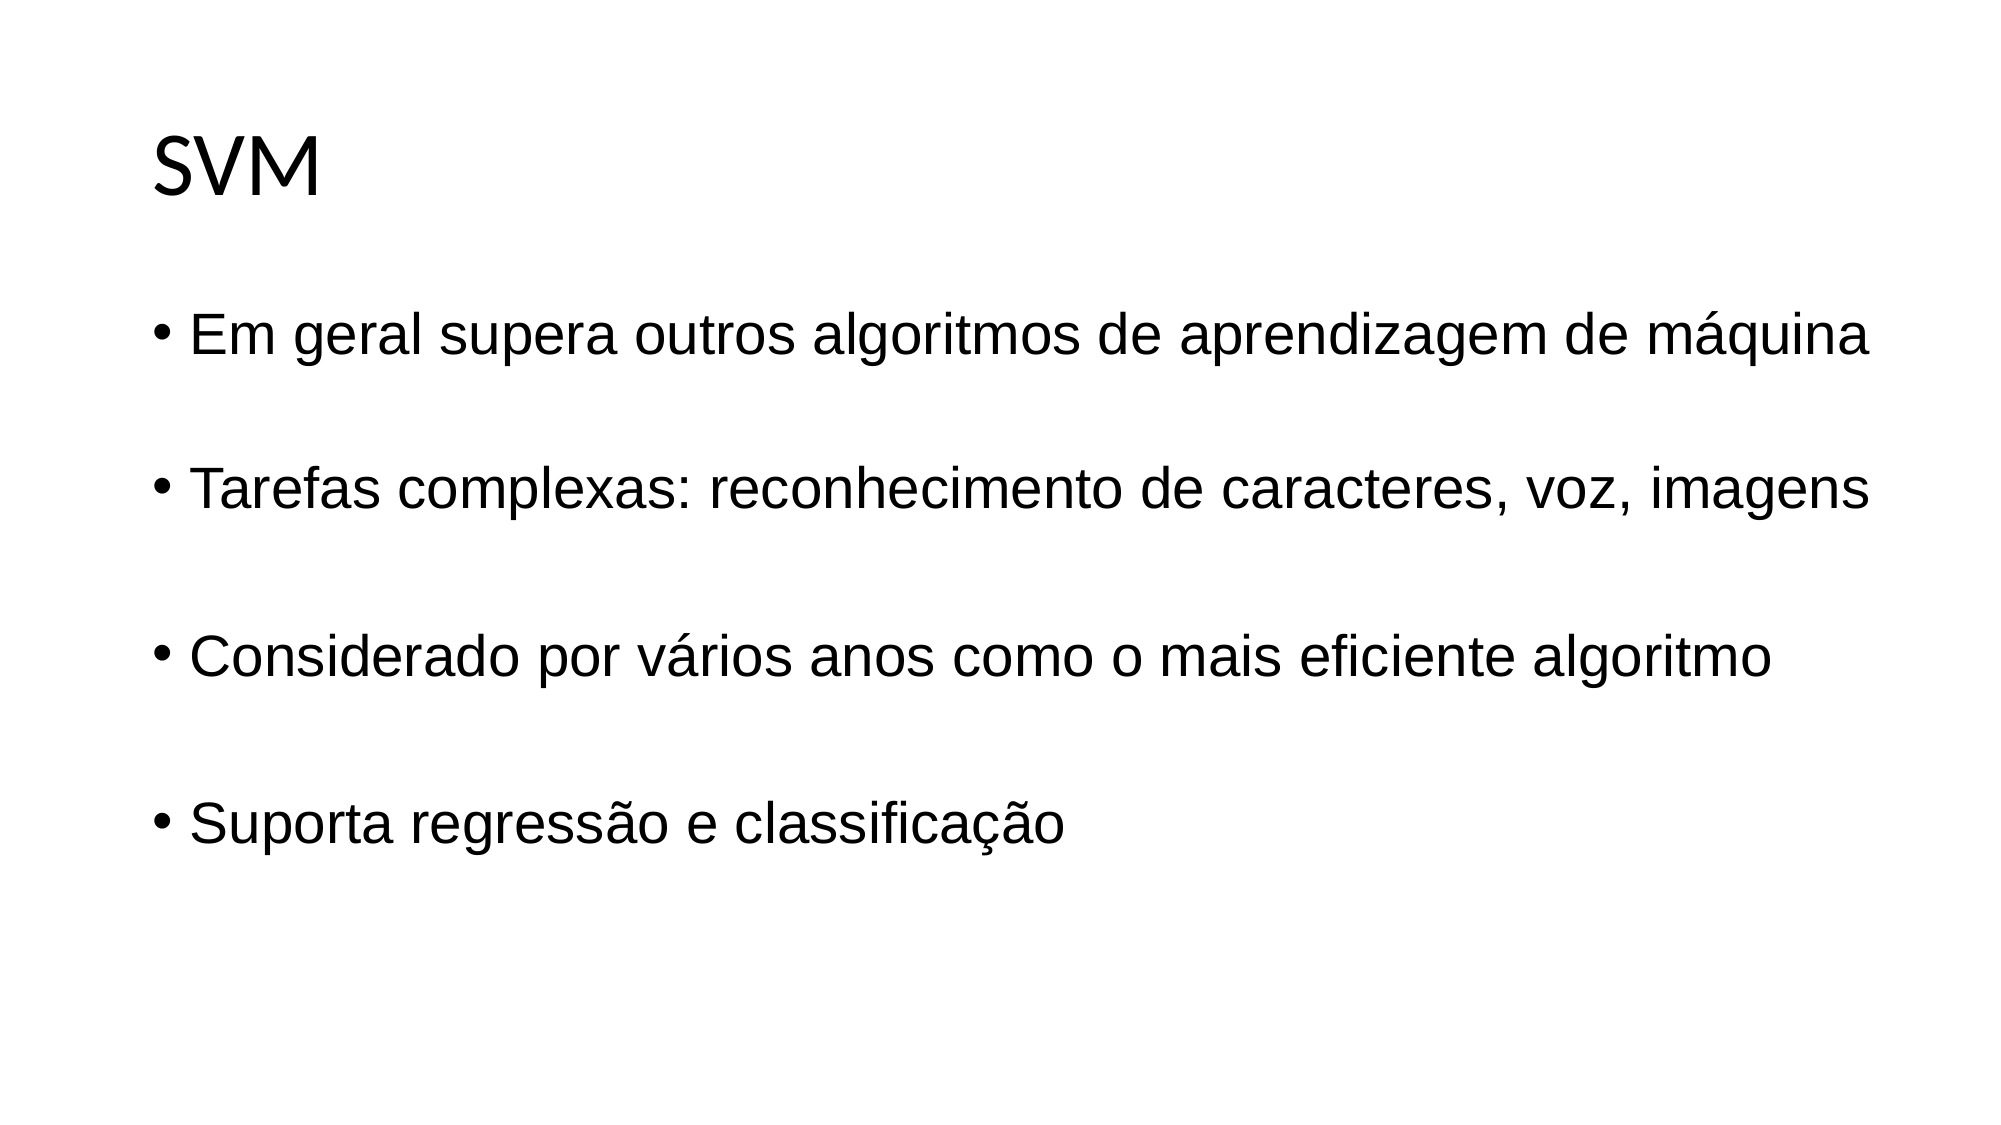

# SVM
Em geral supera outros algoritmos de aprendizagem de máquina

Tarefas complexas: reconhecimento de caracteres, voz, imagens

Considerado por vários anos como o mais eficiente algoritmo

Suporta regressão e classificação